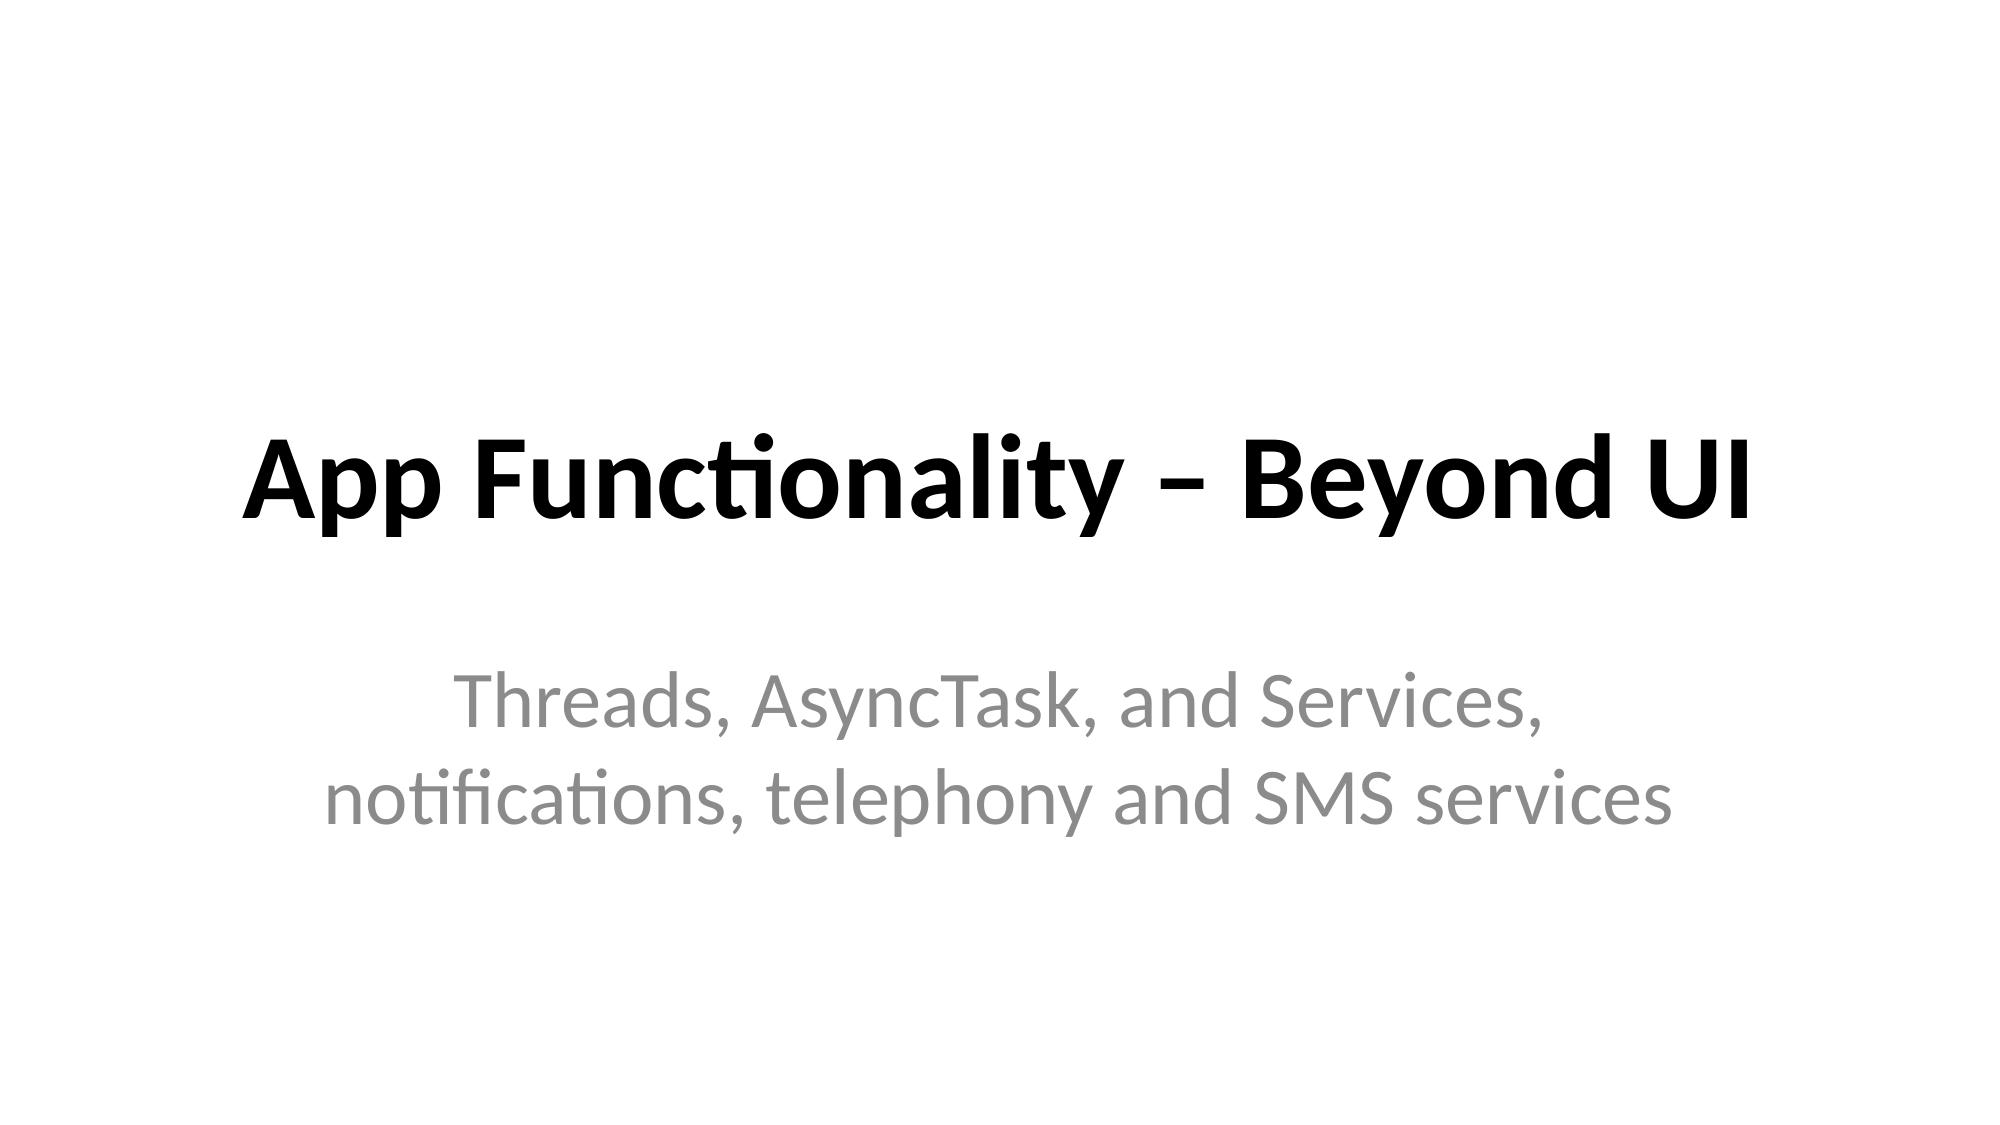

# App Functionality – Beyond UI
Threads, AsyncTask, and Services, notifications, telephony and SMS services